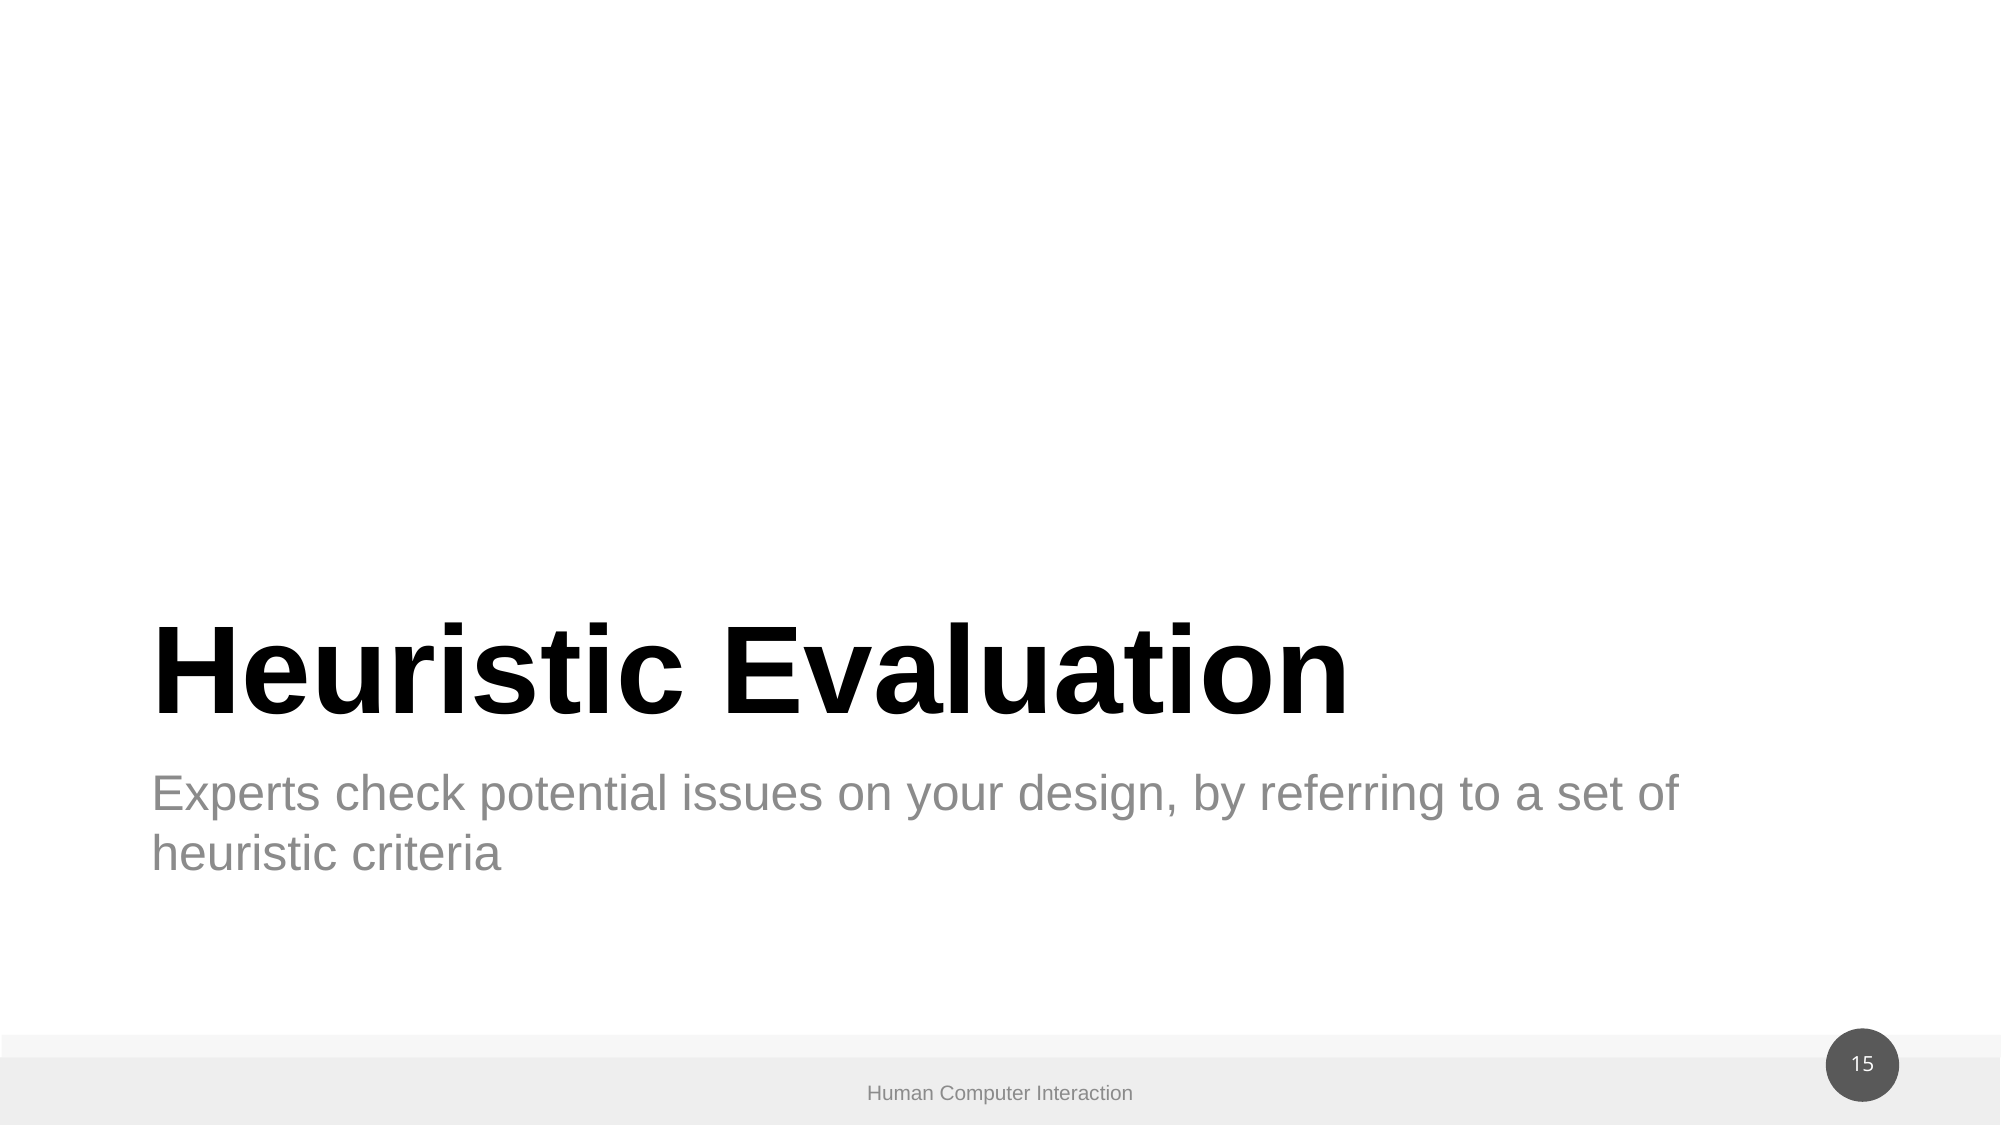

# Heuristic Evaluation
Experts check potential issues on your design, by referring to a set of heuristic criteria
Human Computer Interaction